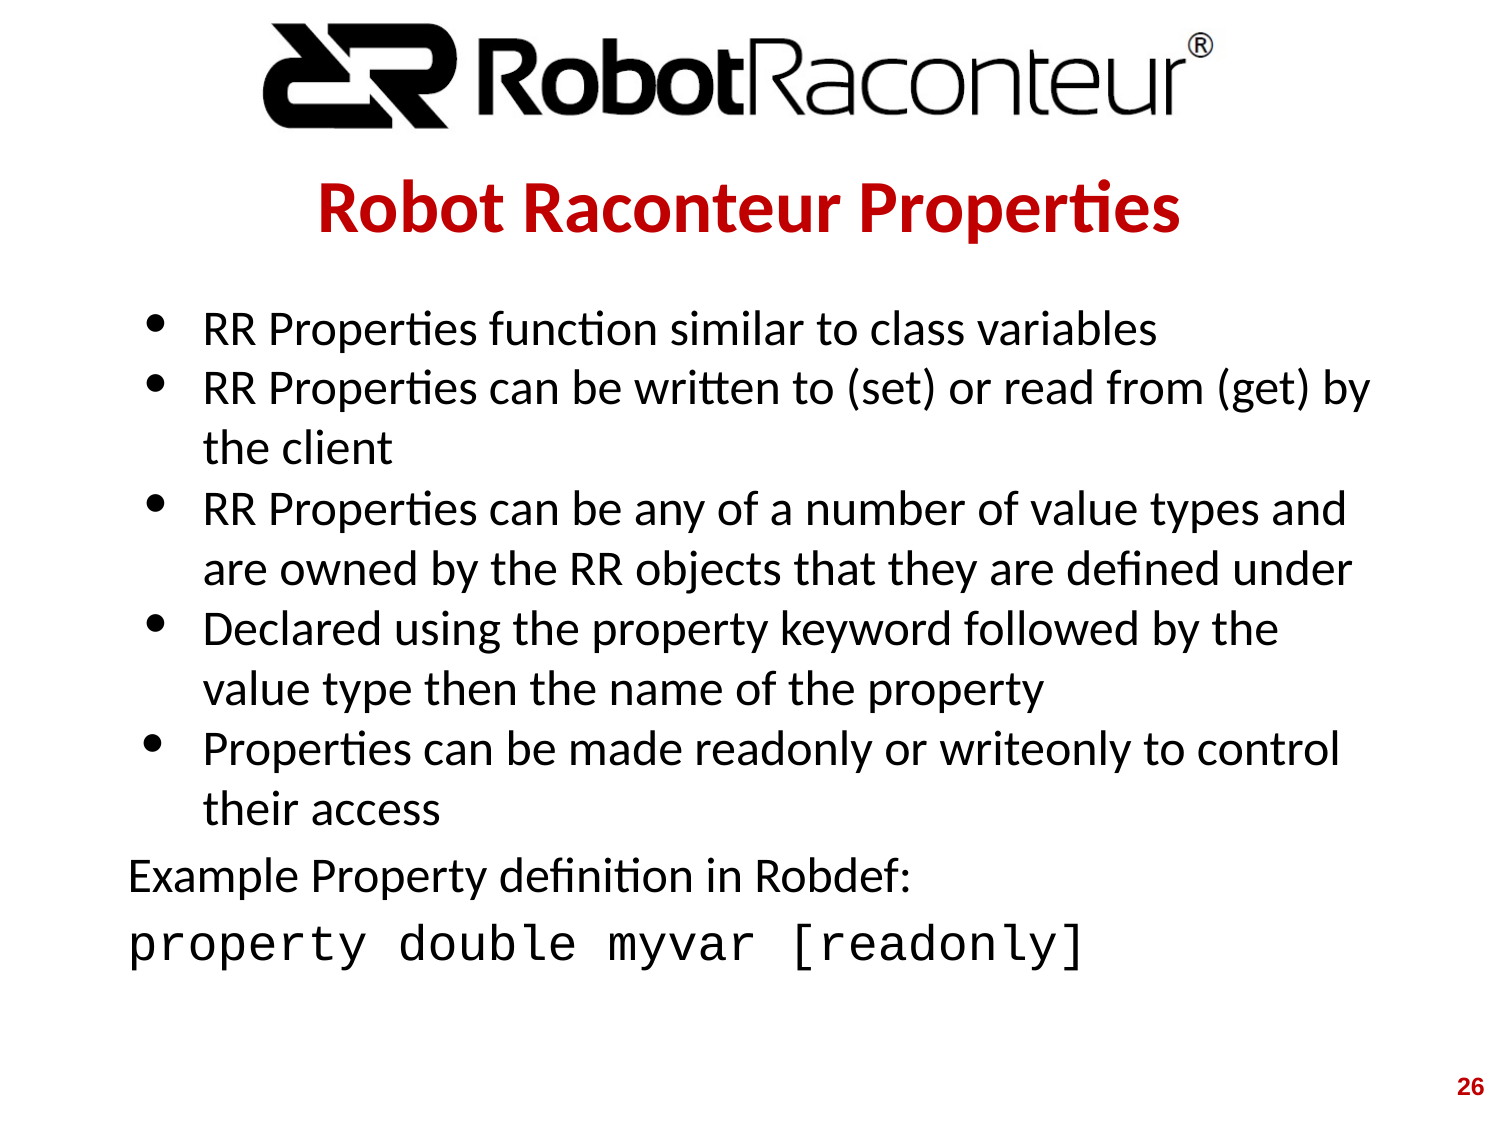

# Robot Raconteur Properties
RR Properties function similar to class variables
RR Properties can be written to (set) or read from (get) by the client
RR Properties can be any of a number of value types and are owned by the RR objects that they are defined under
Declared using the property keyword followed by the value type then the name of the property
Properties can be made readonly or writeonly to control their access
Example Property definition in Robdef:
property double myvar [readonly]

26